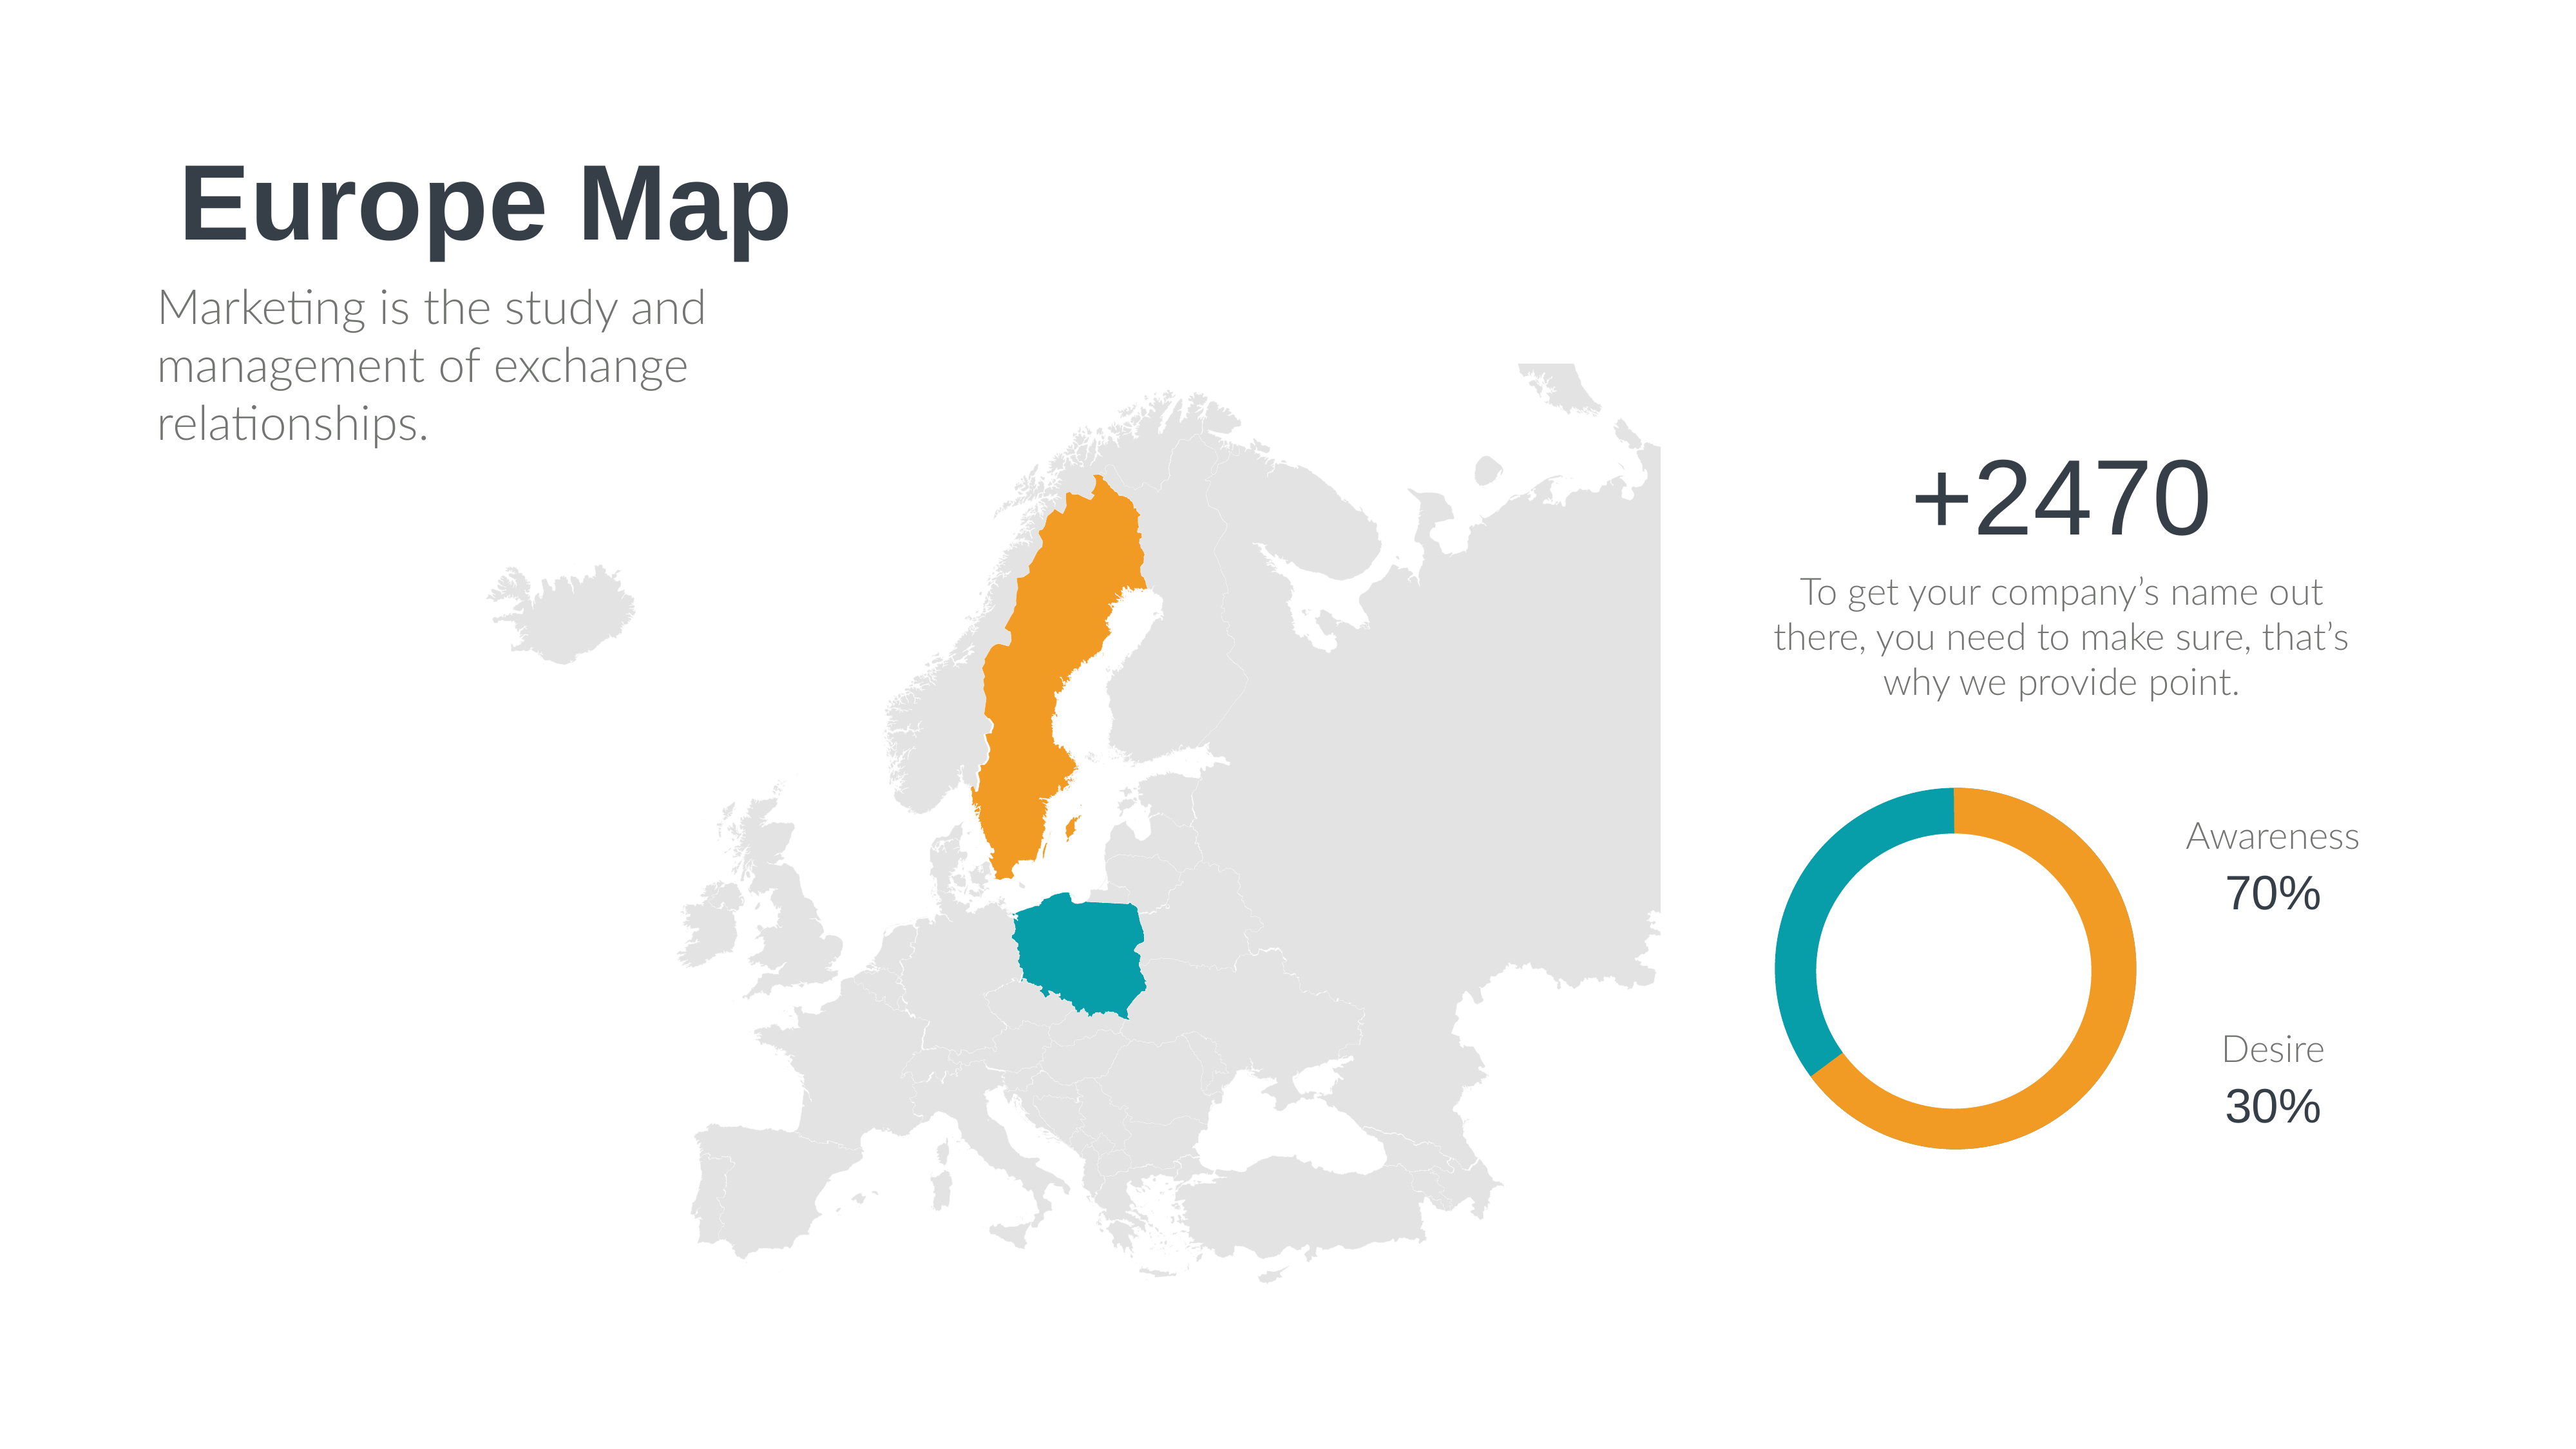

Europe Map
Marketing is the study and management of exchange relationships.

+2470
To get your company’s name out there, you need to make sure, that’s why we provide point.

Awareness
70%
Desire
30%